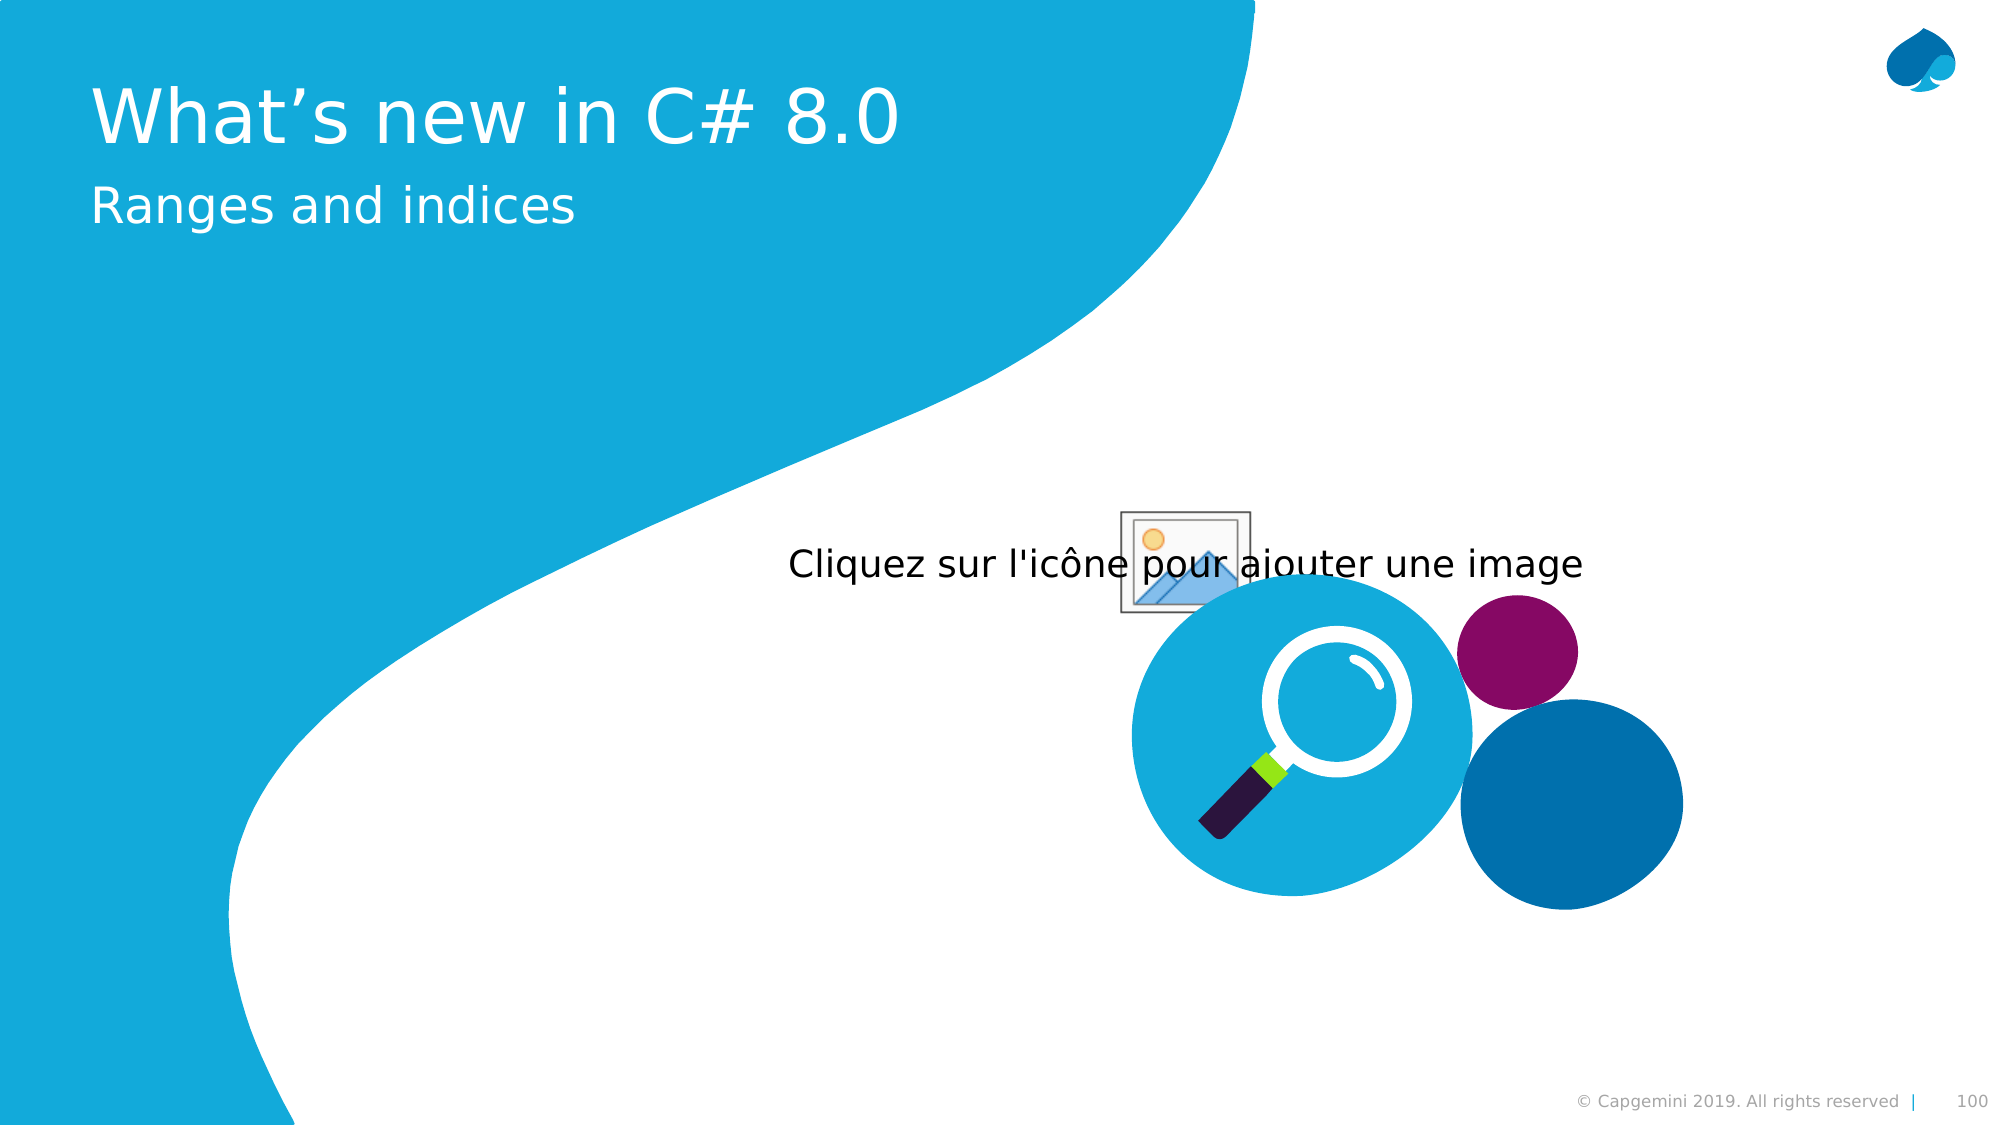

What’s new in C# 8.0
Ranges and indices